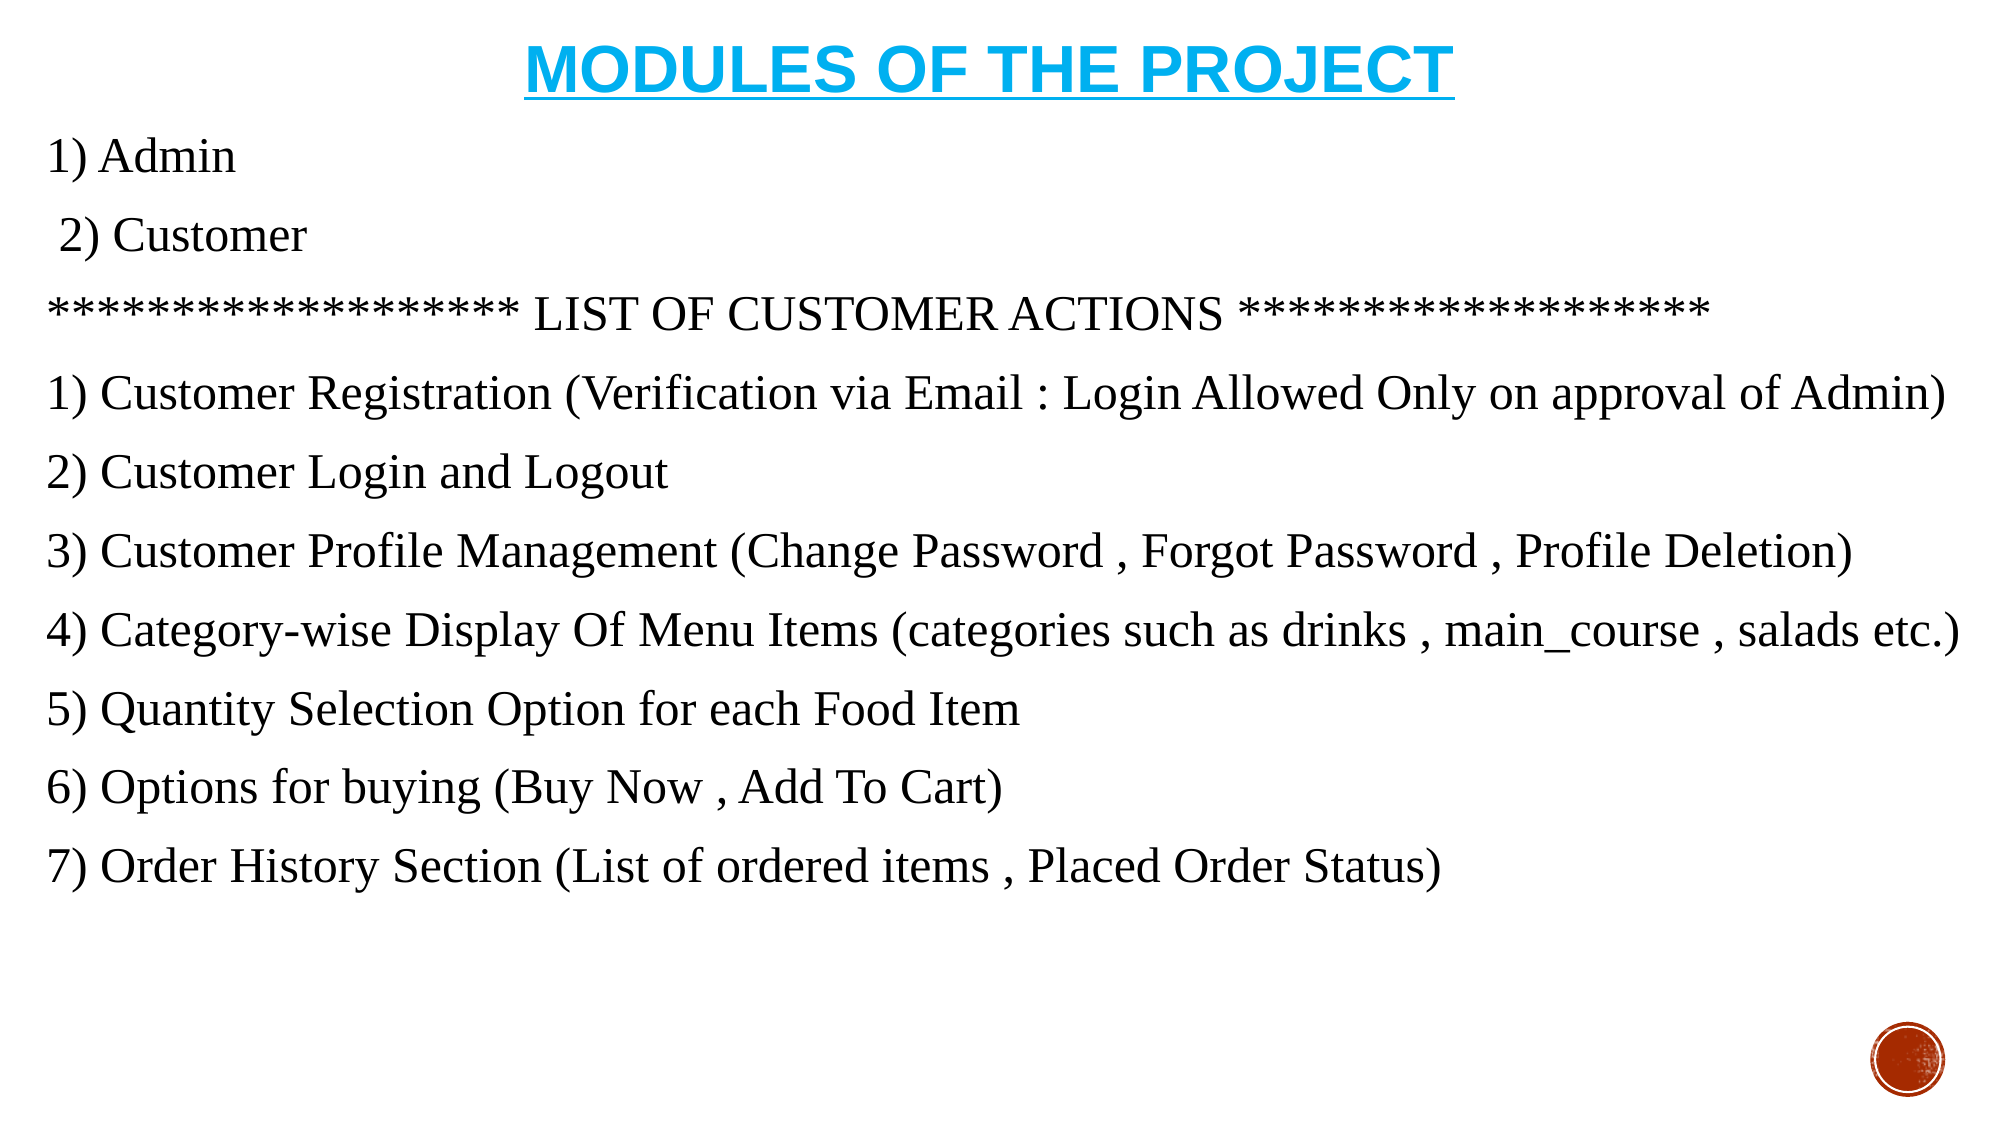

# MODULES OF THE PROJECT
1) Admin
 2) Customer
******************* LIST OF CUSTOMER ACTIONS *******************
1) Customer Registration (Verification via Email : Login Allowed Only on approval of Admin)
2) Customer Login and Logout
3) Customer Profile Management (Change Password , Forgot Password , Profile Deletion)
4) Category-wise Display Of Menu Items (categories such as drinks , main_course , salads etc.)
5) Quantity Selection Option for each Food Item
6) Options for buying (Buy Now , Add To Cart)
7) Order History Section (List of ordered items , Placed Order Status)